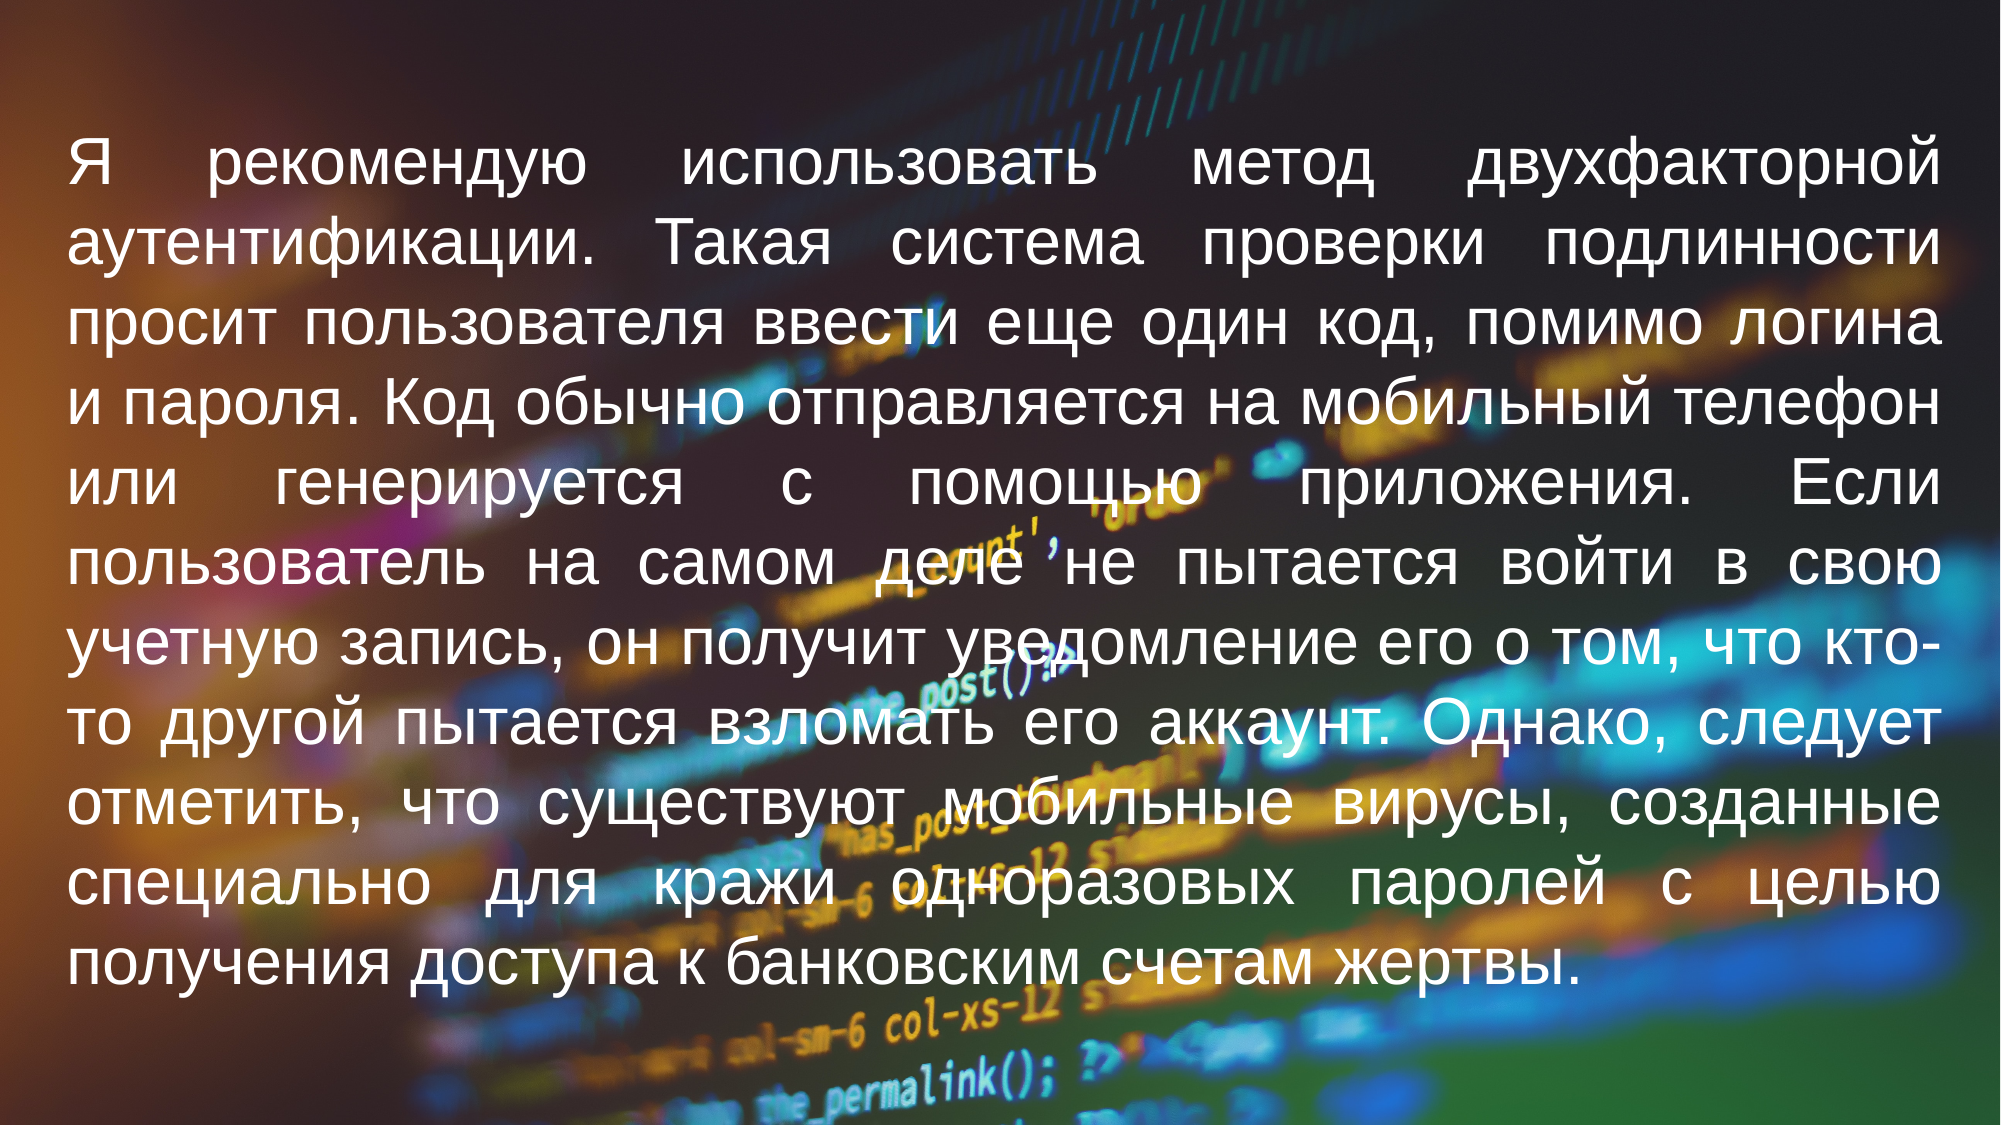

Я рекомендую использовать метод двухфакторной аутентификации. Такая система проверки подлинности просит пользователя ввести еще один код, помимо логина и пароля. Код обычно отправляется на мобильный телефон или генерируется с помощью приложения. Если пользователь на самом деле не пытается войти в свою учетную запись, он получит уведомление его о том, что кто-то другой пытается взломать его аккаунт. Однако, следует отметить, что существуют мобильные вирусы, созданные специально для кражи одноразовых паролей с целью получения доступа к банковским счетам жертвы.